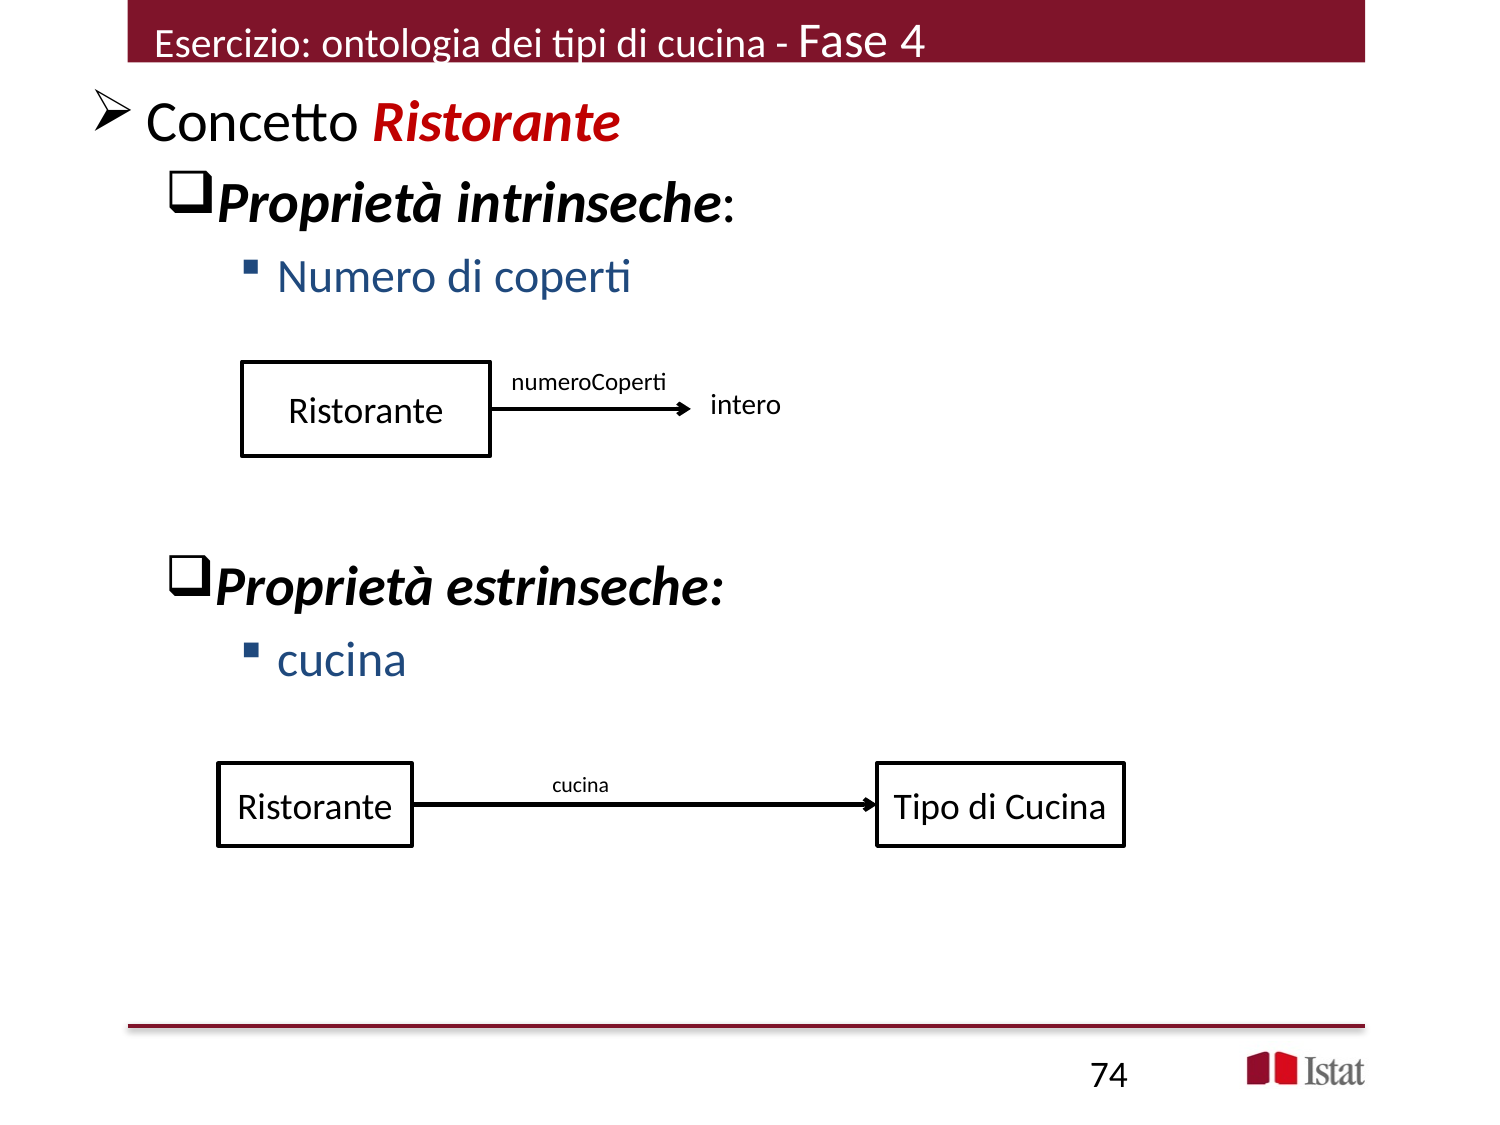

Esercizio: ontologia dei tipi di cucina - Fase 4
Concetto Ristorante
Proprietà intrinseche:
Numero di coperti

Proprietà estrinseche:
cucina

numeroCoperti
Ristorante
intero
cucina
Ristorante
Tipo di Cucina
74